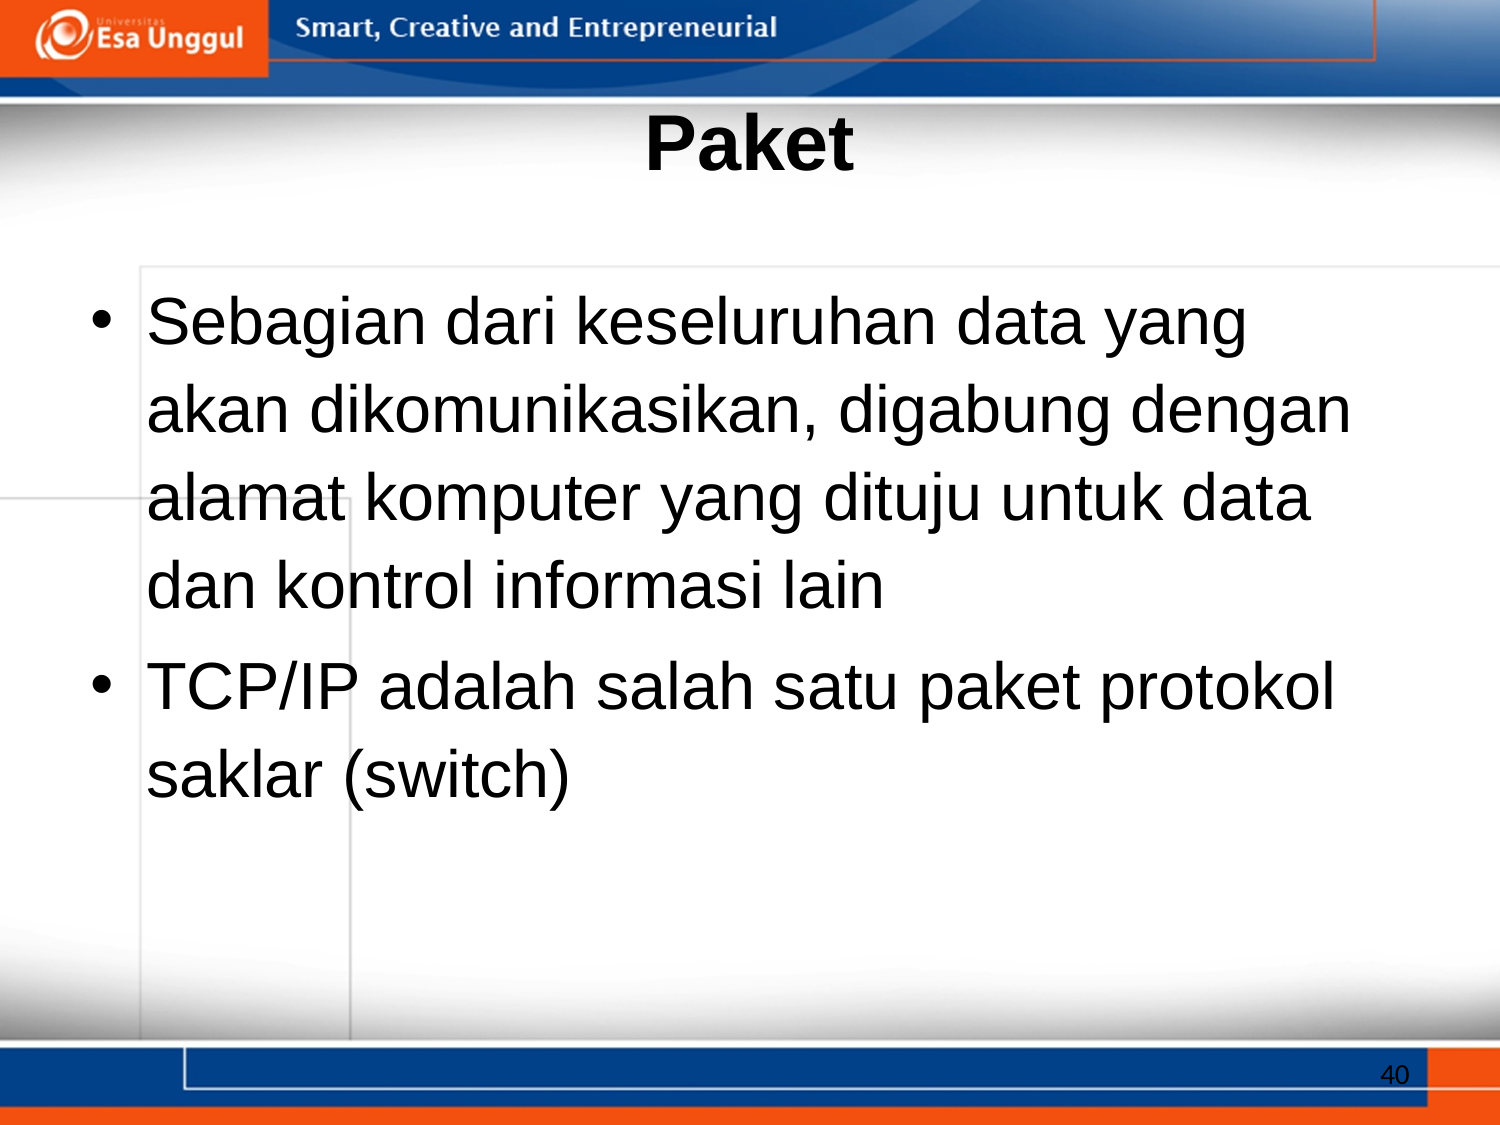

# Paket
Sebagian dari keseluruhan data yang akan dikomunikasikan, digabung dengan alamat komputer yang dituju untuk data dan kontrol informasi lain
TCP/IP adalah salah satu paket protokol saklar (switch)
40